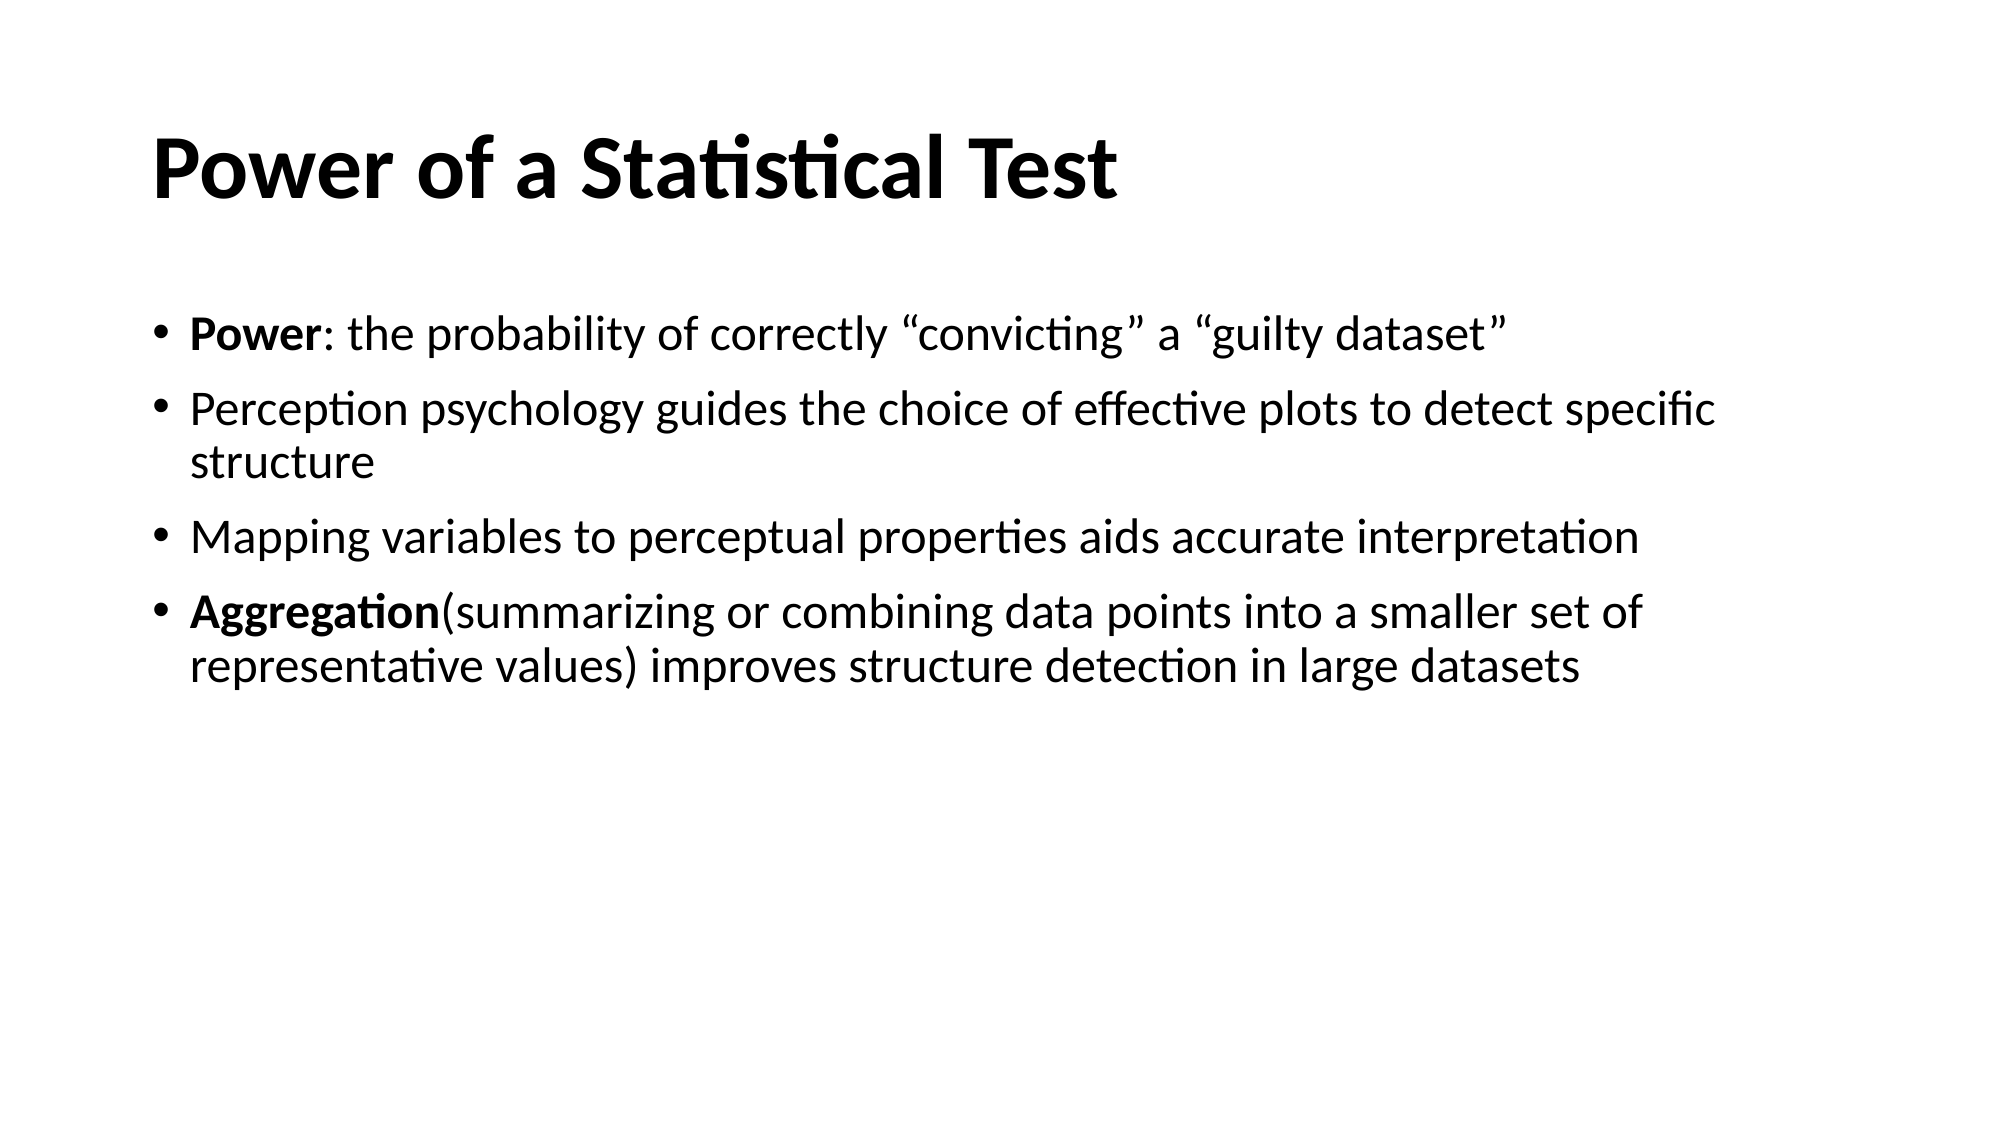

# Power of a Statistical Test
Power: the probability of correctly “convicting” a “guilty dataset”
Perception psychology guides the choice of effective plots to detect specific structure
Mapping variables to perceptual properties aids accurate interpretation
Aggregation(summarizing or combining data points into a smaller set of representative values) improves structure detection in large datasets